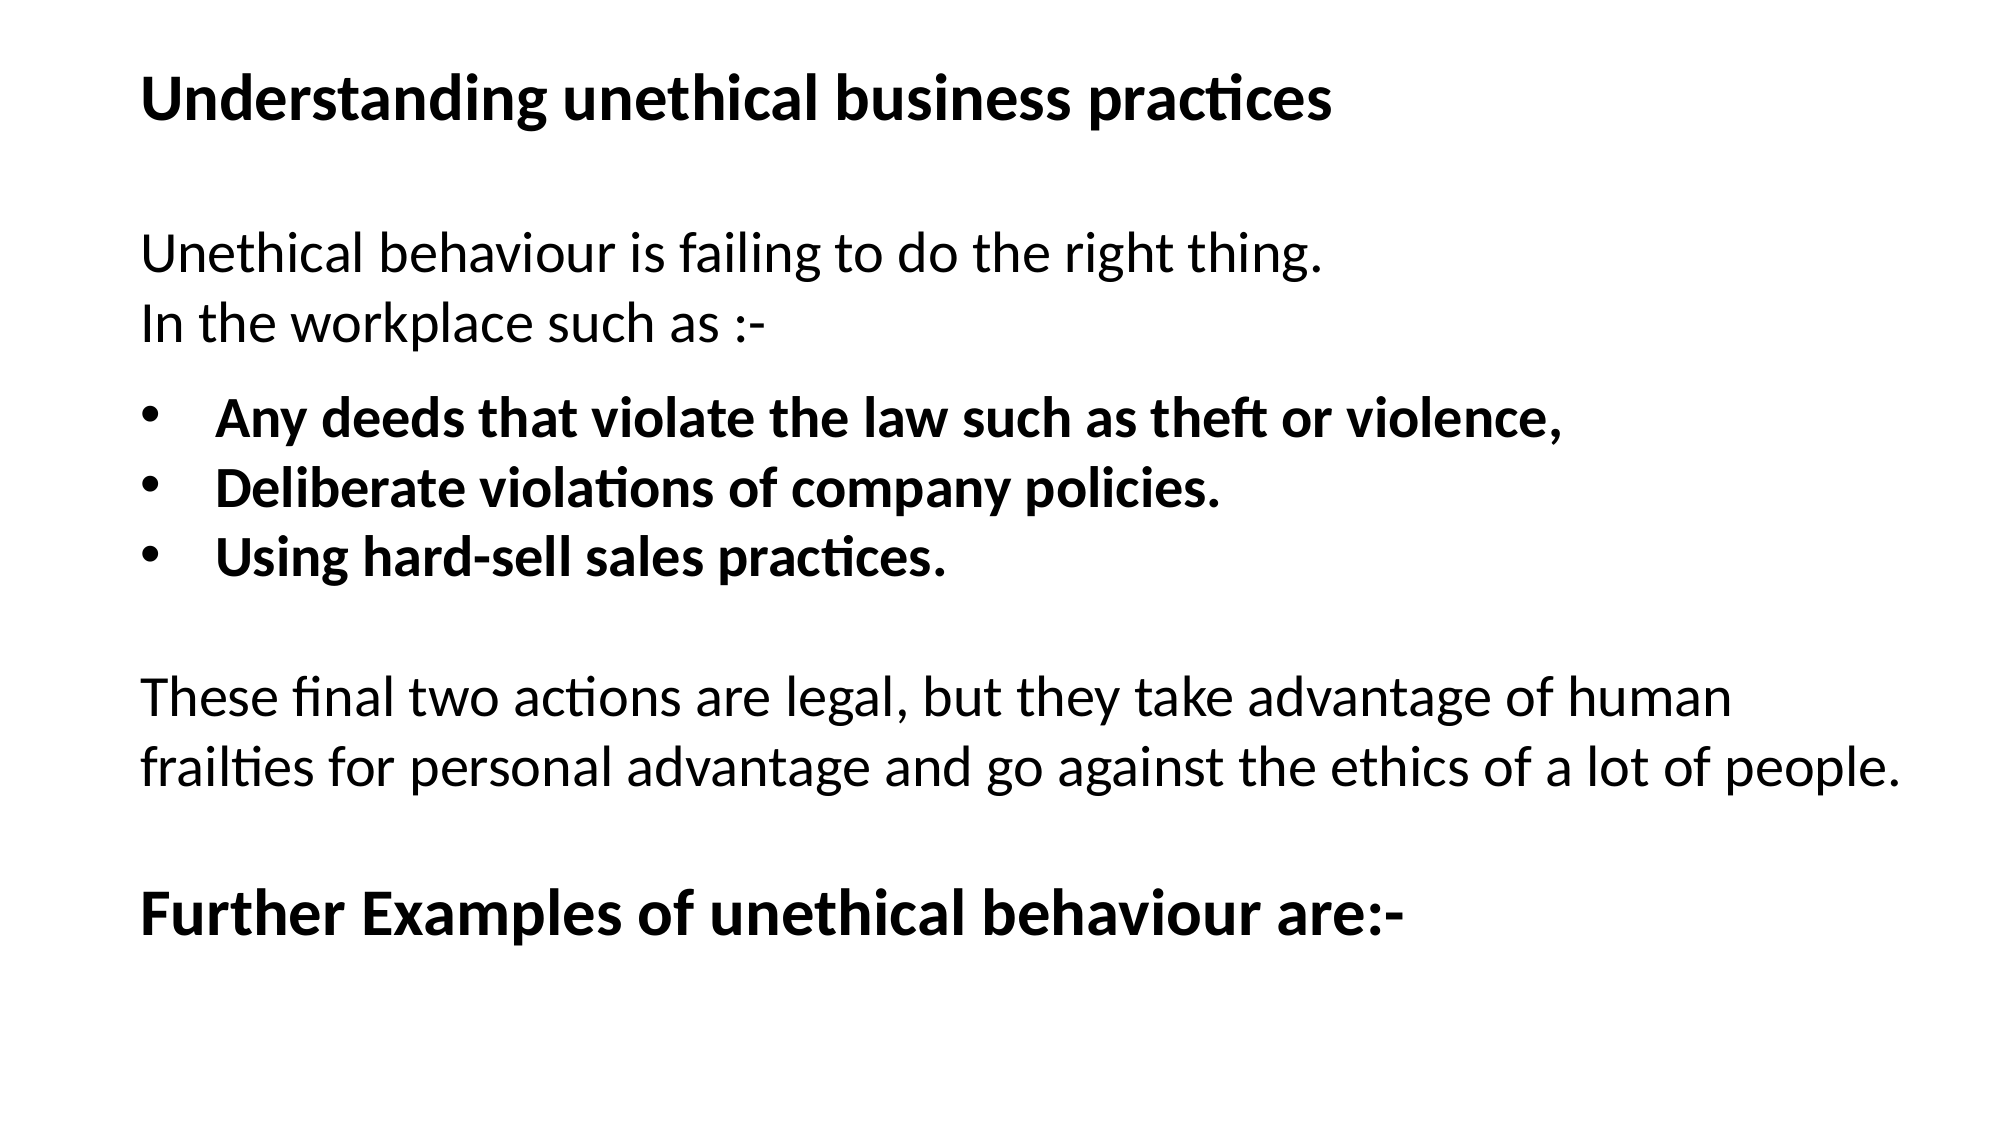

Understanding unethical business practices

Unethical behaviour is failing to do the right thing.
In the workplace such as :-
Any deeds that violate the law such as theft or violence,
Deliberate violations of company policies.
Using hard-sell sales practices.

These final two actions are legal, but they take advantage of human frailties for personal advantage and go against the ethics of a lot of people.

Further Examples of unethical behaviour are:-